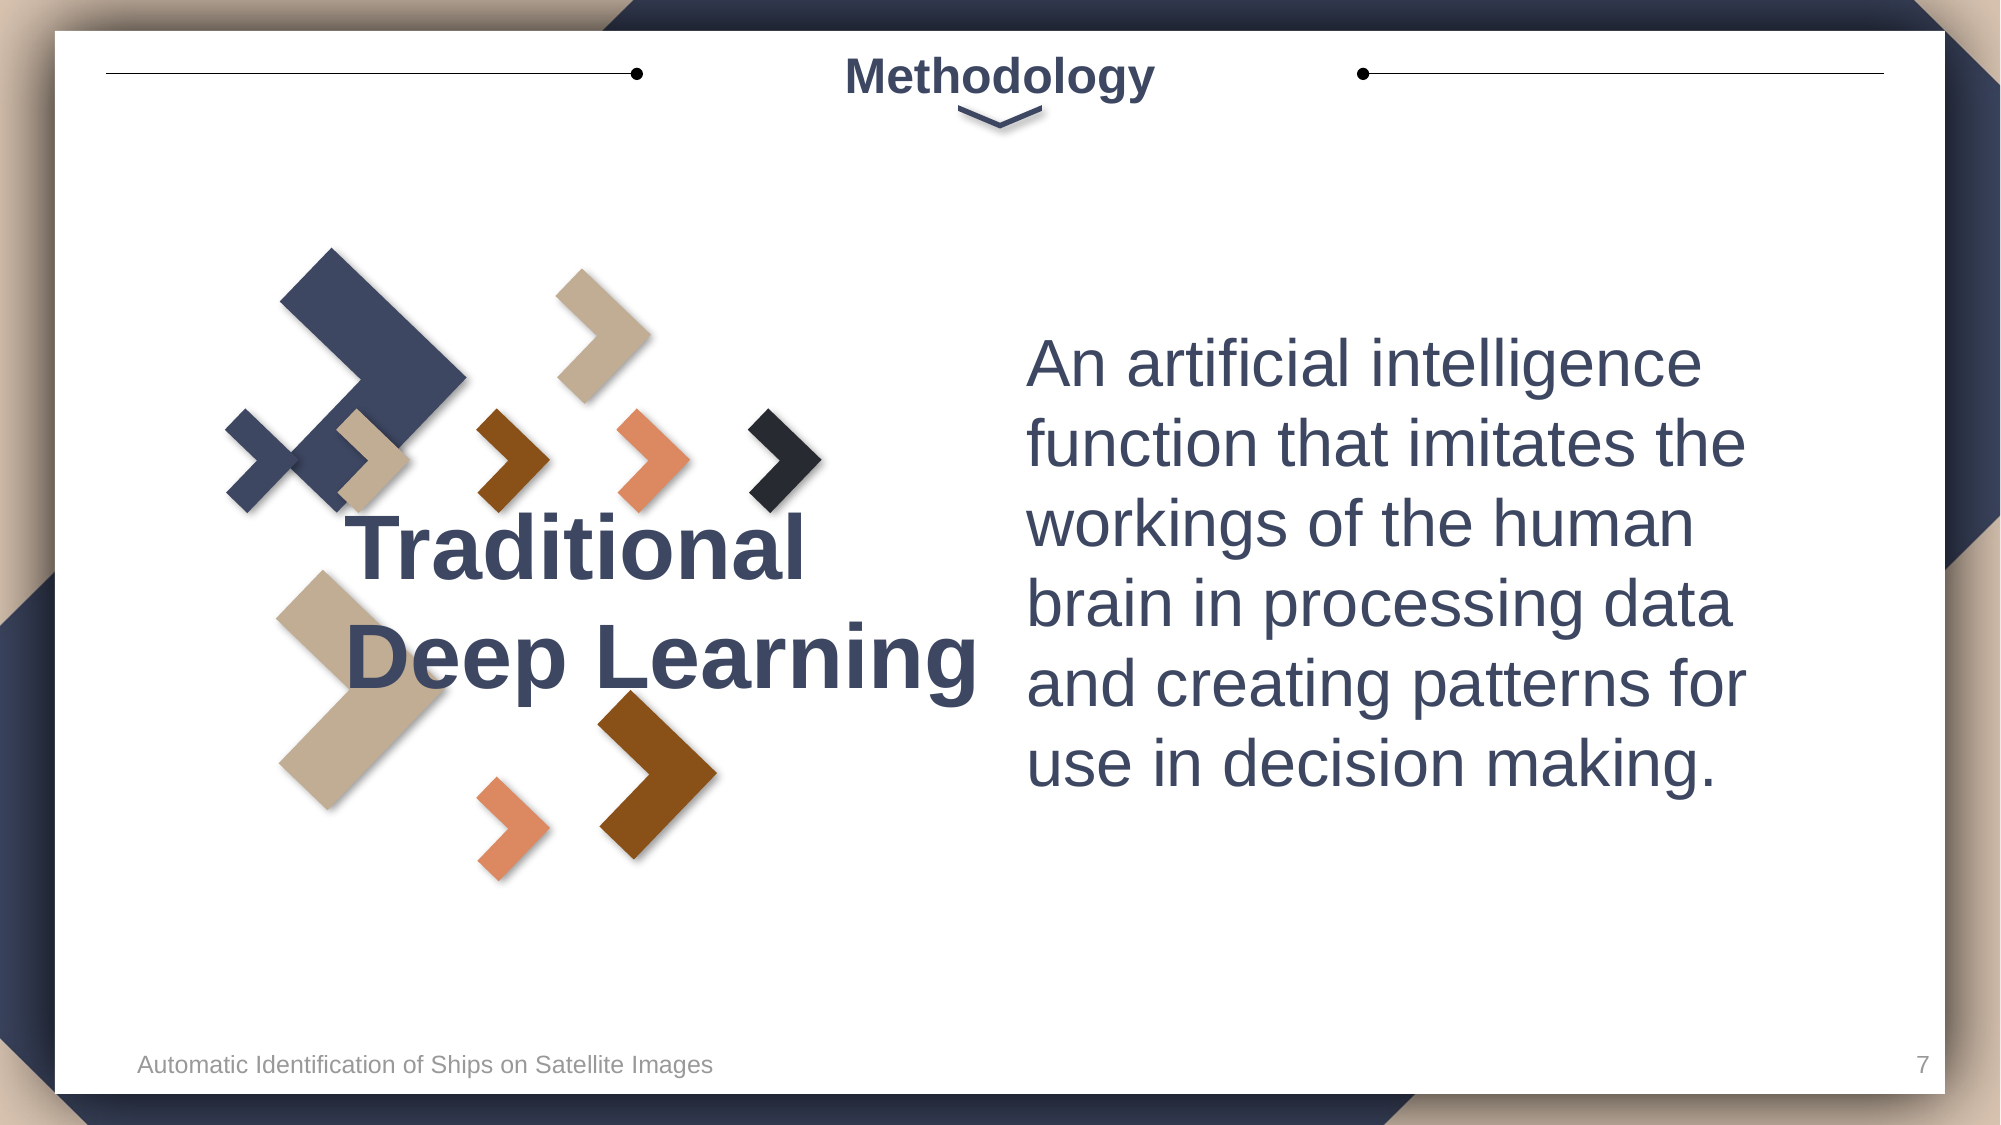

# Methodology

An artificial intelligence function that imitates the workings of the human brain in processing data and creating patterns for use in decision making.

Traditional
Deep Learning

Automatic Identification of Ships on Satellite Images
7